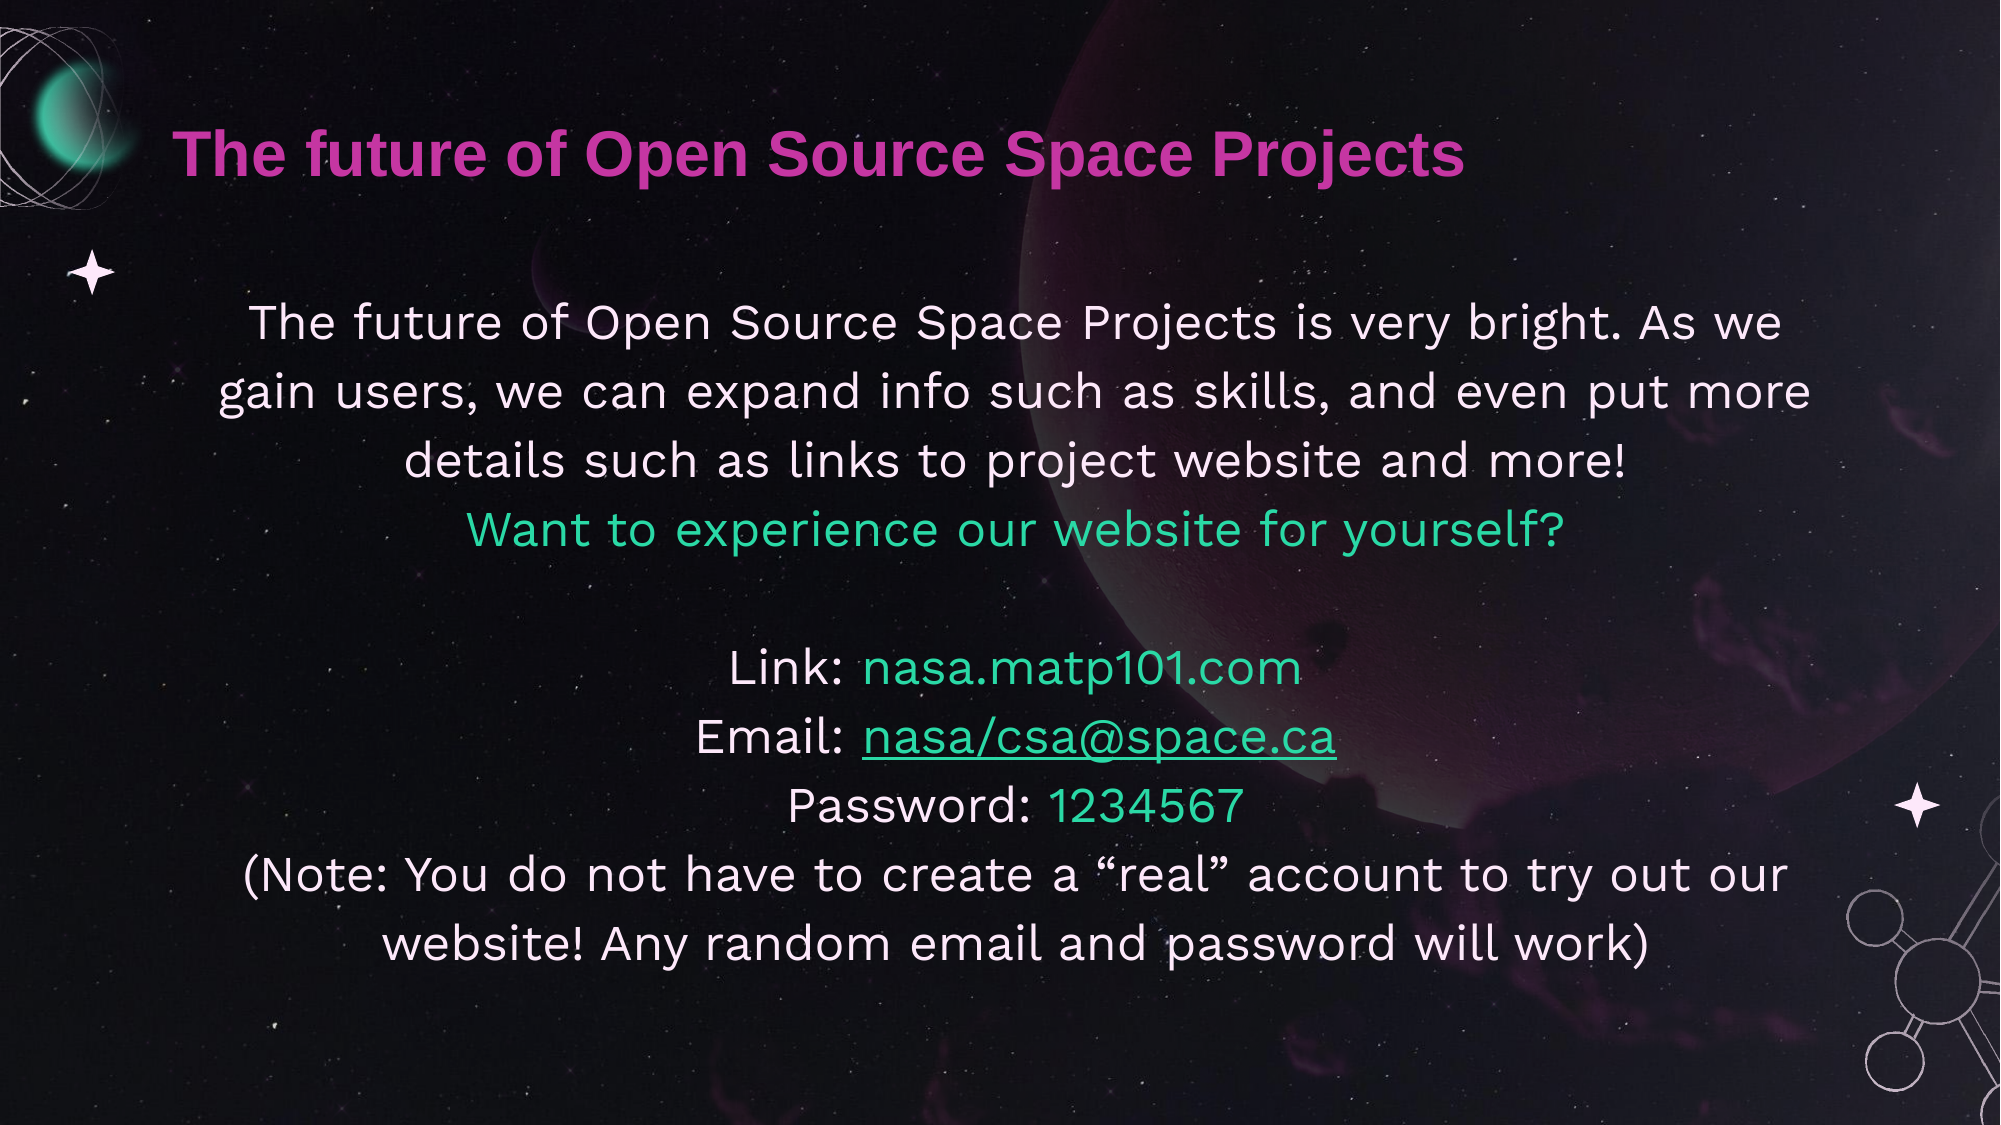

# The future of Open Source Space Projects
The future of Open Source Space Projects is very bright. As we gain users, we can expand info such as skills, and even put more details such as links to project website and more!
Want to experience our website for yourself?

Link: nasa.matp101.com
Email: nasa/csa@space.ca
Password: 1234567
(Note: You do not have to create a “real” account to try out our website! Any random email and password will work)